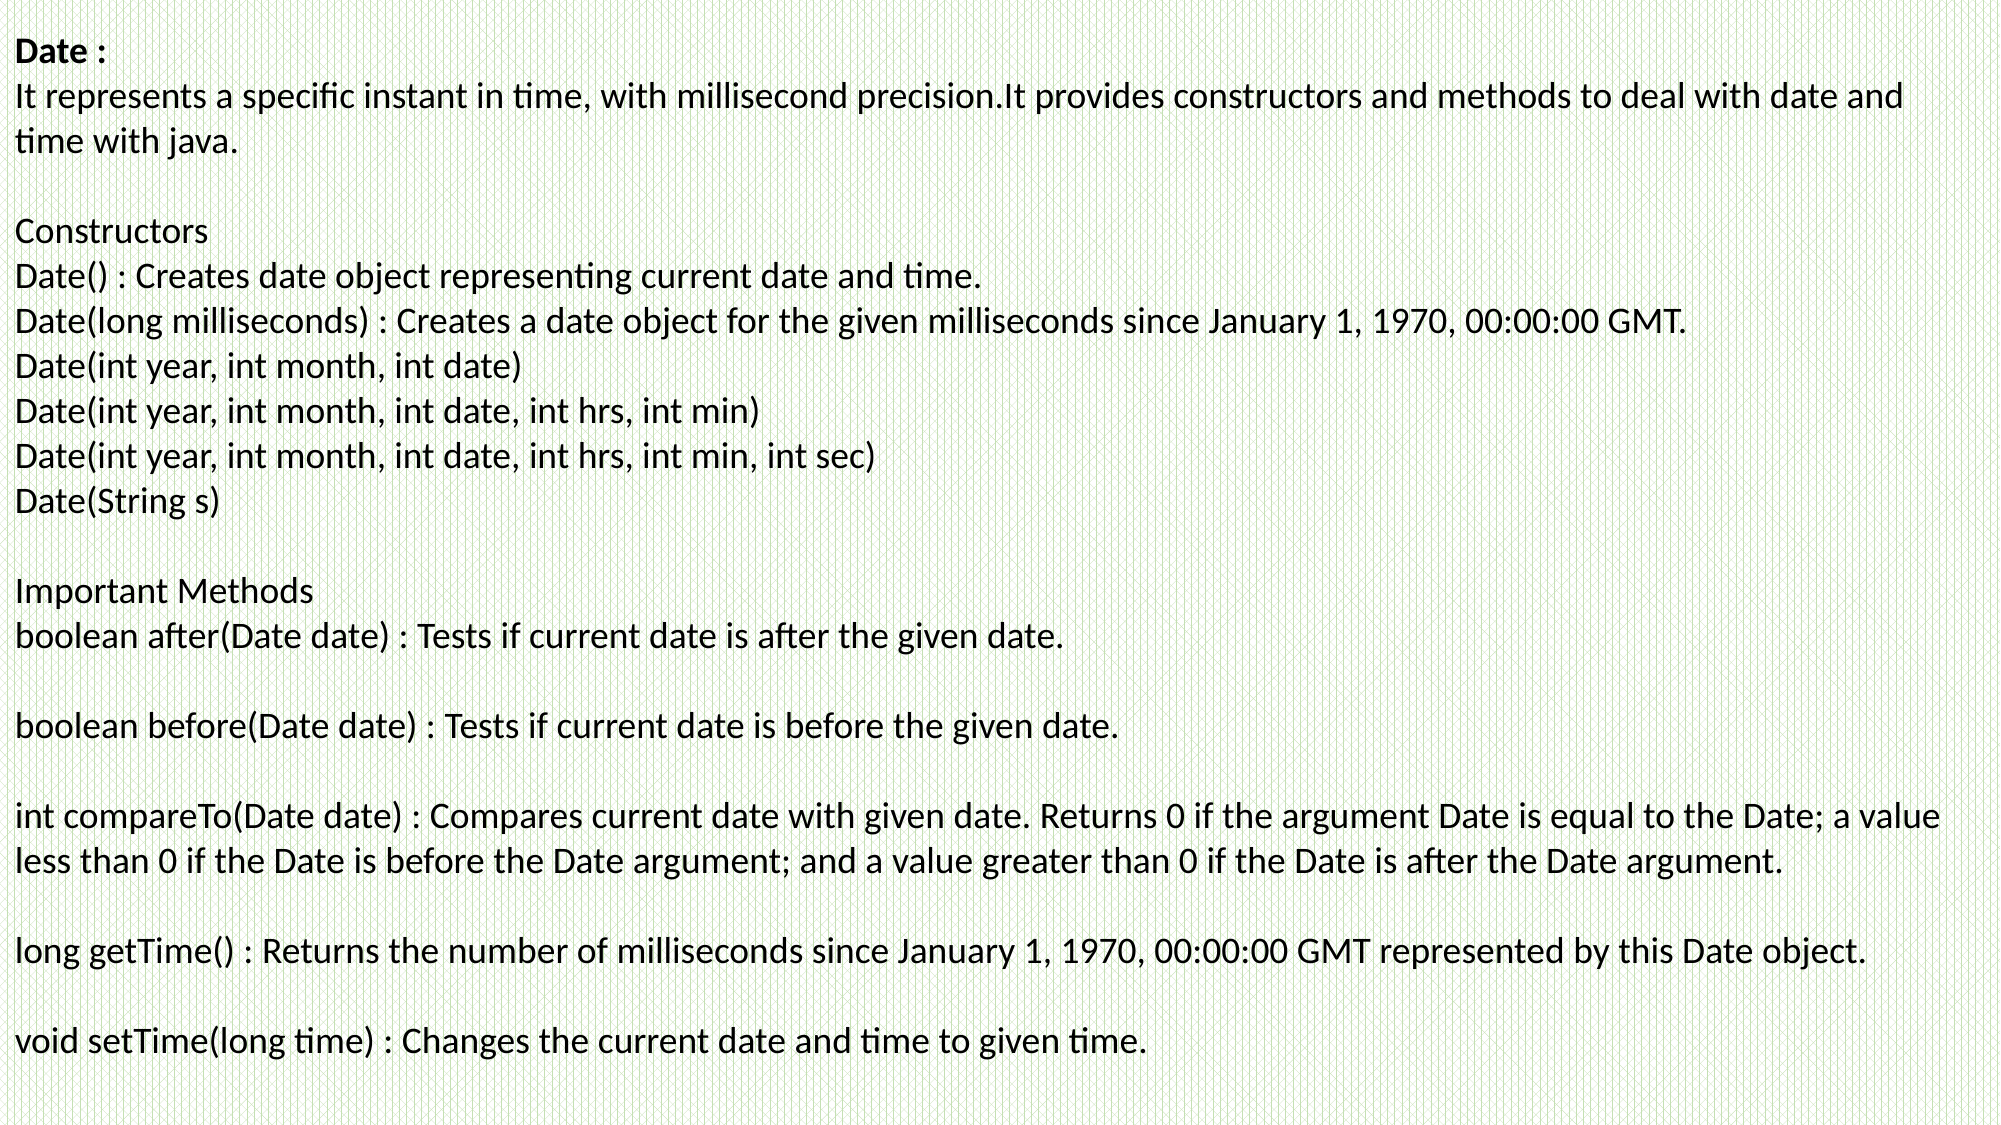

Date :
It represents a specific instant in time, with millisecond precision.It provides constructors and methods to deal with date and time with java.

Constructors
Date() : Creates date object representing current date and time.
Date(long milliseconds) : Creates a date object for the given milliseconds since January 1, 1970, 00:00:00 GMT.
Date(int year, int month, int date)
Date(int year, int month, int date, int hrs, int min)
Date(int year, int month, int date, int hrs, int min, int sec)
Date(String s)

Important Methods
boolean after(Date date) : Tests if current date is after the given date.

boolean before(Date date) : Tests if current date is before the given date.

int compareTo(Date date) : Compares current date with given date. Returns 0 if the argument Date is equal to the Date; a value less than 0 if the Date is before the Date argument; and a value greater than 0 if the Date is after the Date argument.

long getTime() : Returns the number of milliseconds since January 1, 1970, 00:00:00 GMT represented by this Date object.

void setTime(long time) : Changes the current date and time to given time.